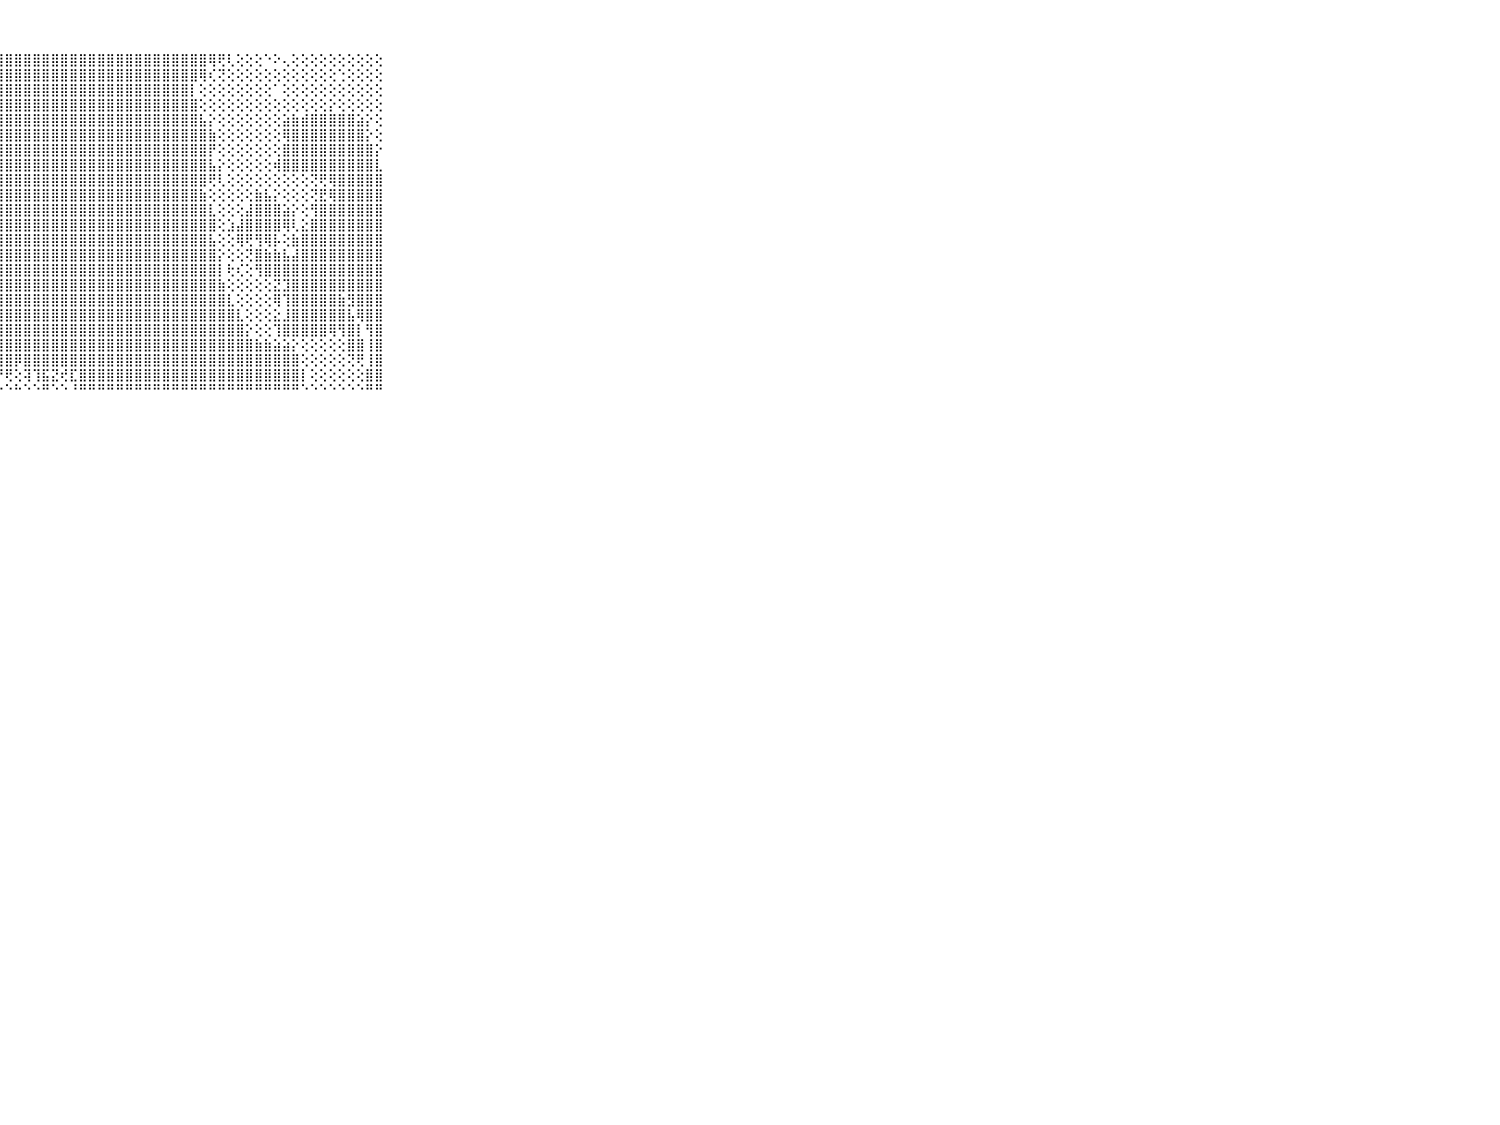

⠀⠀⠀⠀⠀⠀⠀⠀⠀⠀⠀⣿⣿⣿⣿⣿⣿⣿⣿⣿⣿⣿⣿⣿⣿⣿⣿⣿⣿⣿⣿⣿⣿⣿⣿⣿⣿⣿⣿⣿⣿⣿⣿⣿⣿⣿⣿⣿⣿⣿⢿⢟⢇⢕⢕⢕⠑⠕⢄⢕⢕⢕⢕⢕⢕⢕⢕⢕⢕⠀⠀⠀⠀⠀⠀⠀⠀⠀⠀⠀⠀
⠀⠀⠀⠀⠀⠀⠀⠀⠀⠀⠀⣿⣿⣿⣿⣿⣿⣿⣿⣿⣿⣿⣿⣿⣿⣿⣿⣿⣿⣿⣿⣿⣿⣿⣿⣿⣿⣿⣿⣿⣿⣿⣿⣿⣿⣿⣿⣿⣿⢿⢎⢝⢕⢕⢕⢕⢕⢕⢕⢕⢕⢕⢕⢕⢑⢕⢕⢕⢕⠀⠀⠀⠀⠀⠀⠀⠀⠀⠀⠀⠀
⠀⠀⠀⠀⠀⠀⠀⠀⠀⠀⠀⣿⣿⣿⣿⣿⣿⣿⣿⣿⣿⣿⣿⣿⣿⣿⣿⣿⣿⣿⣿⣿⣿⣿⣿⣿⣿⣿⣿⣿⣿⣿⣿⣿⣿⣿⣿⣿⡇⢕⢕⢕⢕⢕⢕⢕⢕⠁⢕⢕⢕⢕⢕⢕⢕⢕⢕⢕⢕⠀⠀⠀⠀⠀⠀⠀⠀⠀⠀⠀⠀
⠀⠀⠀⠀⠀⠀⠀⠀⠀⠀⠀⣿⣿⣿⣿⣿⣿⣿⣿⣿⣿⣿⣿⣿⣿⣿⣿⣿⣿⣿⣿⣿⣿⣿⣿⣿⣿⣿⣿⣿⣿⣿⣿⣿⣿⣿⣿⣿⣿⢕⢕⢕⢕⢕⢕⢕⢕⢕⢕⢕⢕⢕⢕⡕⢕⢕⢕⢕⢕⠀⠀⠀⠀⠀⠀⠀⠀⠀⠀⠀⠀
⠀⠀⠀⠀⠀⠀⠀⠀⠀⠀⠀⣿⣿⣿⣿⣿⣿⣿⣿⣿⣿⣿⣿⣿⣿⣿⣿⣿⣿⣿⣿⣿⣿⣿⣿⣿⣿⣿⣿⣿⣿⣿⣿⣿⣿⣿⣿⣿⣿⣧⡕⢕⢕⢕⢕⢕⢕⢕⣵⣷⣾⣿⣿⣿⣿⣿⣵⡕⢕⠀⠀⠀⠀⠀⠀⠀⠀⠀⠀⠀⠀
⠀⠀⠀⠀⠀⠀⠀⠀⠀⠀⠀⣿⣿⣿⣿⣿⣿⣿⣿⣿⣿⣿⣿⣿⣿⣿⣿⣿⣿⣿⣿⣿⣿⣿⣿⣿⣿⣿⣿⣿⣿⣿⣿⣿⣿⣿⣿⣿⣿⣿⣷⢕⢕⢕⢕⢕⢕⢕⢿⣿⣿⣿⣿⣿⣿⣿⣿⡕⢕⠀⠀⠀⠀⠀⠀⠀⠀⠀⠀⠀⠀
⠀⠀⠀⠀⠀⠀⠀⠀⠀⠀⠀⣿⣿⣿⣿⣿⣿⣿⣿⣿⣿⣿⣿⣿⣿⣿⣿⣿⣿⣿⣿⣿⣿⣿⣿⣿⣿⣿⣿⣿⣿⣿⣿⣿⣿⣿⣿⣿⣿⣿⡟⢕⢕⢕⢕⢕⢕⢕⣿⣿⣿⣿⣿⣿⣿⣿⣿⣿⡕⠀⠀⠀⠀⠀⠀⠀⠀⠀⠀⠀⠀
⠀⠀⠀⠀⠀⠀⠀⠀⠀⠀⠀⣿⣿⣿⣿⣿⣿⣿⣿⣿⣿⣿⣿⣿⣿⣿⣿⣿⣿⣿⣿⣿⣿⣿⣿⣿⣿⣿⣿⣿⣿⣿⣿⣿⣿⣿⣿⣿⣿⣿⣧⡕⢕⢕⢕⢕⢕⢾⣿⣿⣿⣿⣿⣿⣿⣿⣿⣿⣇⠀⠀⠀⠀⠀⠀⠀⠀⠀⠀⠀⠀
⠀⠀⠀⠀⠀⠀⠀⠀⠀⠀⠀⣿⣿⣿⣿⣿⣿⣿⣿⣿⣿⣿⣿⣿⣿⣿⣿⣿⣿⣿⣿⣿⣿⣿⣿⣿⣿⣿⣿⣿⣿⣿⣿⣿⣿⣿⣿⣿⣿⣿⢟⢇⢕⢕⢕⢕⢕⢕⢕⢕⢕⢝⢟⢿⣿⣿⣿⣿⣿⠀⠀⠀⠀⠀⠀⠀⠀⠀⠀⠀⠀
⠀⠀⠀⠀⠀⠀⠀⠀⠀⠀⠀⣿⣿⣿⣿⣿⣿⣿⣿⣿⣿⣿⣿⣿⣿⣿⣿⣿⣿⣿⣿⣿⣿⣿⣿⣿⣿⣿⣿⣿⣿⣿⣿⣿⣿⣿⣿⣿⣿⣷⢕⢕⢕⢕⢕⣷⣧⡕⢕⢕⢕⢝⣟⢿⣿⣿⣿⣿⣿⠀⠀⠀⠀⠀⠀⠀⠀⠀⠀⠀⠀
⠀⠀⠀⠀⠀⠀⠀⠀⠀⠀⠀⣿⣿⣿⣿⣿⣿⣿⣿⣿⣿⣿⣿⣿⣿⣿⣿⣿⣿⣿⣿⣿⣿⣿⣿⣿⣿⣿⣿⣿⣿⣿⣿⣿⣿⣿⣿⣿⣿⣿⣇⢕⢕⢕⣼⣿⣿⣿⣵⡕⢕⢻⣿⣿⣿⣿⣿⣿⣿⠀⠀⠀⠀⠀⠀⠀⠀⠀⠀⠀⠀
⠀⠀⠀⠀⠀⠀⠀⠀⠀⠀⠀⣿⣿⣿⣿⣿⣿⣿⣿⣿⣿⣿⣿⣿⣿⣿⣿⣿⣿⣿⣿⣿⣿⣿⣿⣿⣿⣿⣿⣿⣿⣿⣿⣿⣿⣿⣿⣿⣿⣿⣿⢕⣱⣼⣿⣿⣿⣿⢿⢇⣕⣿⣿⣿⣿⣿⣿⣿⣿⠀⠀⠀⠀⠀⠀⠀⠀⠀⠀⠀⠀
⠀⠀⠀⠀⠀⠀⠀⠀⠀⠀⠀⣿⣿⣿⣿⣿⣿⣿⣿⣿⣿⣿⣿⣿⣿⣿⣿⣿⣿⣿⣿⣿⣿⣿⣿⣿⣿⣿⣿⣿⣿⣿⣿⣿⣿⣿⣿⣿⣿⣿⣧⢕⢕⢿⢟⢻⢿⡧⢕⣷⣿⣿⣿⣿⣿⣿⣿⣿⣿⠀⠀⠀⠀⠀⠀⠀⠀⠀⠀⠀⠀
⠀⠀⠀⠀⠀⠀⠀⠀⠀⠀⠀⣿⣿⣿⣿⣿⣿⣿⣿⣿⣿⣿⣿⣿⣿⣿⣿⣿⣿⣿⣿⣿⣿⣿⣿⣿⣿⣿⣿⣿⣿⣿⣿⣿⣿⣿⣿⣿⣿⣿⣿⡕⢕⢕⢝⣿⣷⣷⣧⣼⣿⣿⣿⣿⣿⣿⣿⣿⣿⠀⠀⠀⠀⠀⠀⠀⠀⠀⠀⠀⠀
⠀⠀⠀⠀⠀⠀⠀⠀⠀⠀⠀⣿⣿⣿⣿⣿⣿⣿⣿⣿⣿⣿⣿⣿⣿⣿⣿⣿⣿⣿⣿⣿⣿⣿⣿⣿⣿⣿⣿⣿⣿⣿⣿⣿⣿⣿⣿⣿⣿⣿⣿⡇⢗⢎⢕⢻⣿⣿⣿⣿⣿⣿⣿⣿⣿⣿⣿⣿⣿⠀⠀⠀⠀⠀⠀⠀⠀⠀⠀⠀⠀
⠀⠀⠀⠀⠀⠀⠀⠀⠀⠀⠀⣿⣿⣿⣿⣿⣿⣿⣿⣿⣿⣿⣿⣿⣿⣿⣿⣿⣿⣿⣿⣿⣿⣿⣿⣿⣿⣿⣿⣿⣿⣿⣿⣿⣿⣿⣿⣿⣿⣿⣿⣷⢕⢕⢕⢕⢕⣝⣹⣿⣿⣿⣿⣿⣿⣿⣿⣿⣿⠀⠀⠀⠀⠀⠀⠀⠀⠀⠀⠀⠀
⠀⠀⠀⠀⠀⠀⠀⠀⠀⠀⠀⣿⣿⣿⣿⣿⣿⣿⣿⣿⣿⣿⣿⣿⣿⣿⣿⣿⣿⣿⣿⣿⣿⣿⣿⣿⣿⣿⣿⣿⣿⣿⣿⣿⣿⣿⣿⣿⣿⣿⣿⣿⣇⢕⢕⢕⢕⢿⢹⣿⣿⣿⣿⣿⣷⣻⣿⣿⣿⠀⠀⠀⠀⠀⠀⠀⠀⠀⠀⠀⠀
⠀⠀⠀⠀⠀⠀⠀⠀⠀⠀⠀⣿⣿⣿⣿⣿⣿⣿⣿⣿⣿⣿⣿⣿⣿⣿⣿⣿⣿⣿⣿⣿⣿⣿⣿⣿⣿⣿⣿⣿⣿⣿⣿⣿⣿⣿⣿⣿⣿⣿⣿⣿⣿⣇⢕⢕⢕⣕⣸⣿⣿⣿⣿⣿⣿⣧⢿⣿⣿⠀⠀⠀⠀⠀⠀⠀⠀⠀⠀⠀⠀
⠀⠀⠀⠀⠀⠀⠀⠀⠀⠀⠀⣿⣿⣿⣿⣿⣿⣿⣿⣿⣿⣿⣿⣿⣿⣿⣿⣿⣿⣿⣿⣿⣿⣿⣿⣿⣿⣿⣿⣿⣿⣿⣿⣿⣿⣿⣿⣿⣿⣿⣿⣿⣿⣿⡕⢕⢕⢹⣿⣿⣿⣿⣿⢿⢻⣿⡇⢻⣿⠀⠀⠀⠀⠀⠀⠀⠀⠀⠀⠀⠀
⠀⠀⠀⠀⠀⠀⠀⠀⠀⠀⠀⣿⣿⣿⣿⣿⣿⣿⣿⣿⣿⣿⣿⣿⣿⣿⣿⣿⣿⣿⣿⣿⣿⣿⣿⣿⣿⣿⣿⣿⣿⣿⣿⣿⣿⣿⣿⣿⣿⣿⣿⣿⣿⣿⣿⣷⣷⣵⣵⡕⢕⢕⢕⢕⢕⣿⣿⢸⣿⠀⠀⠀⠀⠀⠀⠀⠀⠀⠀⠀⠀
⠀⠀⠀⠀⠀⠀⠀⠀⠀⠀⠀⣿⣿⣿⣿⣿⣿⣽⣿⣿⣿⣿⣿⣿⣿⣿⣿⣿⣿⡿⣿⣿⣿⣿⣿⣿⣿⣿⣿⣿⣿⣿⣿⣿⣿⣿⣿⣿⣿⣿⣿⣿⣿⣿⣿⣿⣿⣿⣿⣿⢕⢕⢕⢕⢕⢝⢟⢸⣿⠀⠀⠀⠀⠀⠀⠀⠀⠀⠀⠀⠀
⠀⠀⠀⠀⠀⠀⠀⠀⠀⠀⠀⣿⣿⣿⣿⣿⣿⣿⣿⣿⣿⣿⣿⣿⣿⣿⣿⡟⢟⢕⢽⢹⣯⣝⢞⣏⣿⣿⣿⣿⣿⣿⣿⣿⣿⣿⣿⣿⣿⣿⣿⣿⣿⣿⣿⣿⣿⣿⣿⣿⡇⢕⢕⢕⢕⢕⢕⣿⣿⠀⠀⠀⠀⠀⠀⠀⠀⠀⠀⠀⠀
⠀⠀⠀⠀⠀⠀⠀⠀⠀⠀⠀⠛⠛⠛⠛⠛⠛⠛⠛⠛⠛⠛⠛⠛⠛⠛⠋⠑⠑⠓⠑⠑⠛⠑⠑⠘⠛⠛⠛⠛⠛⠛⠛⠛⠛⠛⠛⠛⠛⠛⠛⠛⠛⠛⠛⠛⠛⠛⠛⠛⠑⠑⠑⠑⠑⠑⠑⠛⠛⠀⠀⠀⠀⠀⠀⠀⠀⠀⠀⠀⠀